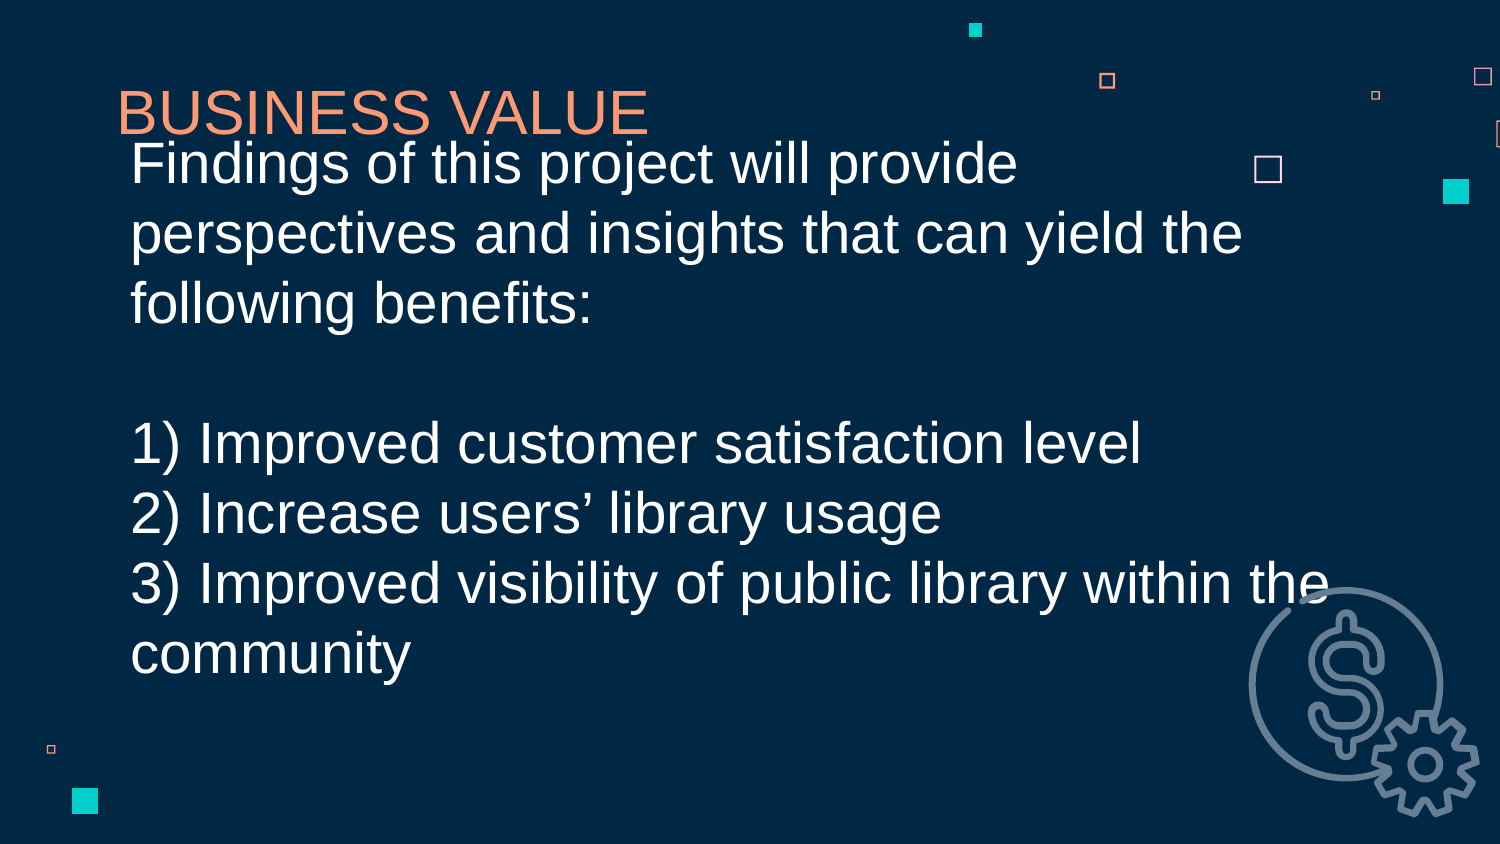

BUSINESS VALUE
Findings of this project will provide perspectives and insights that can yield the following benefits:
1) Improved customer satisfaction level
2) Increase users’ library usage
3) Improved visibility of public library within the community